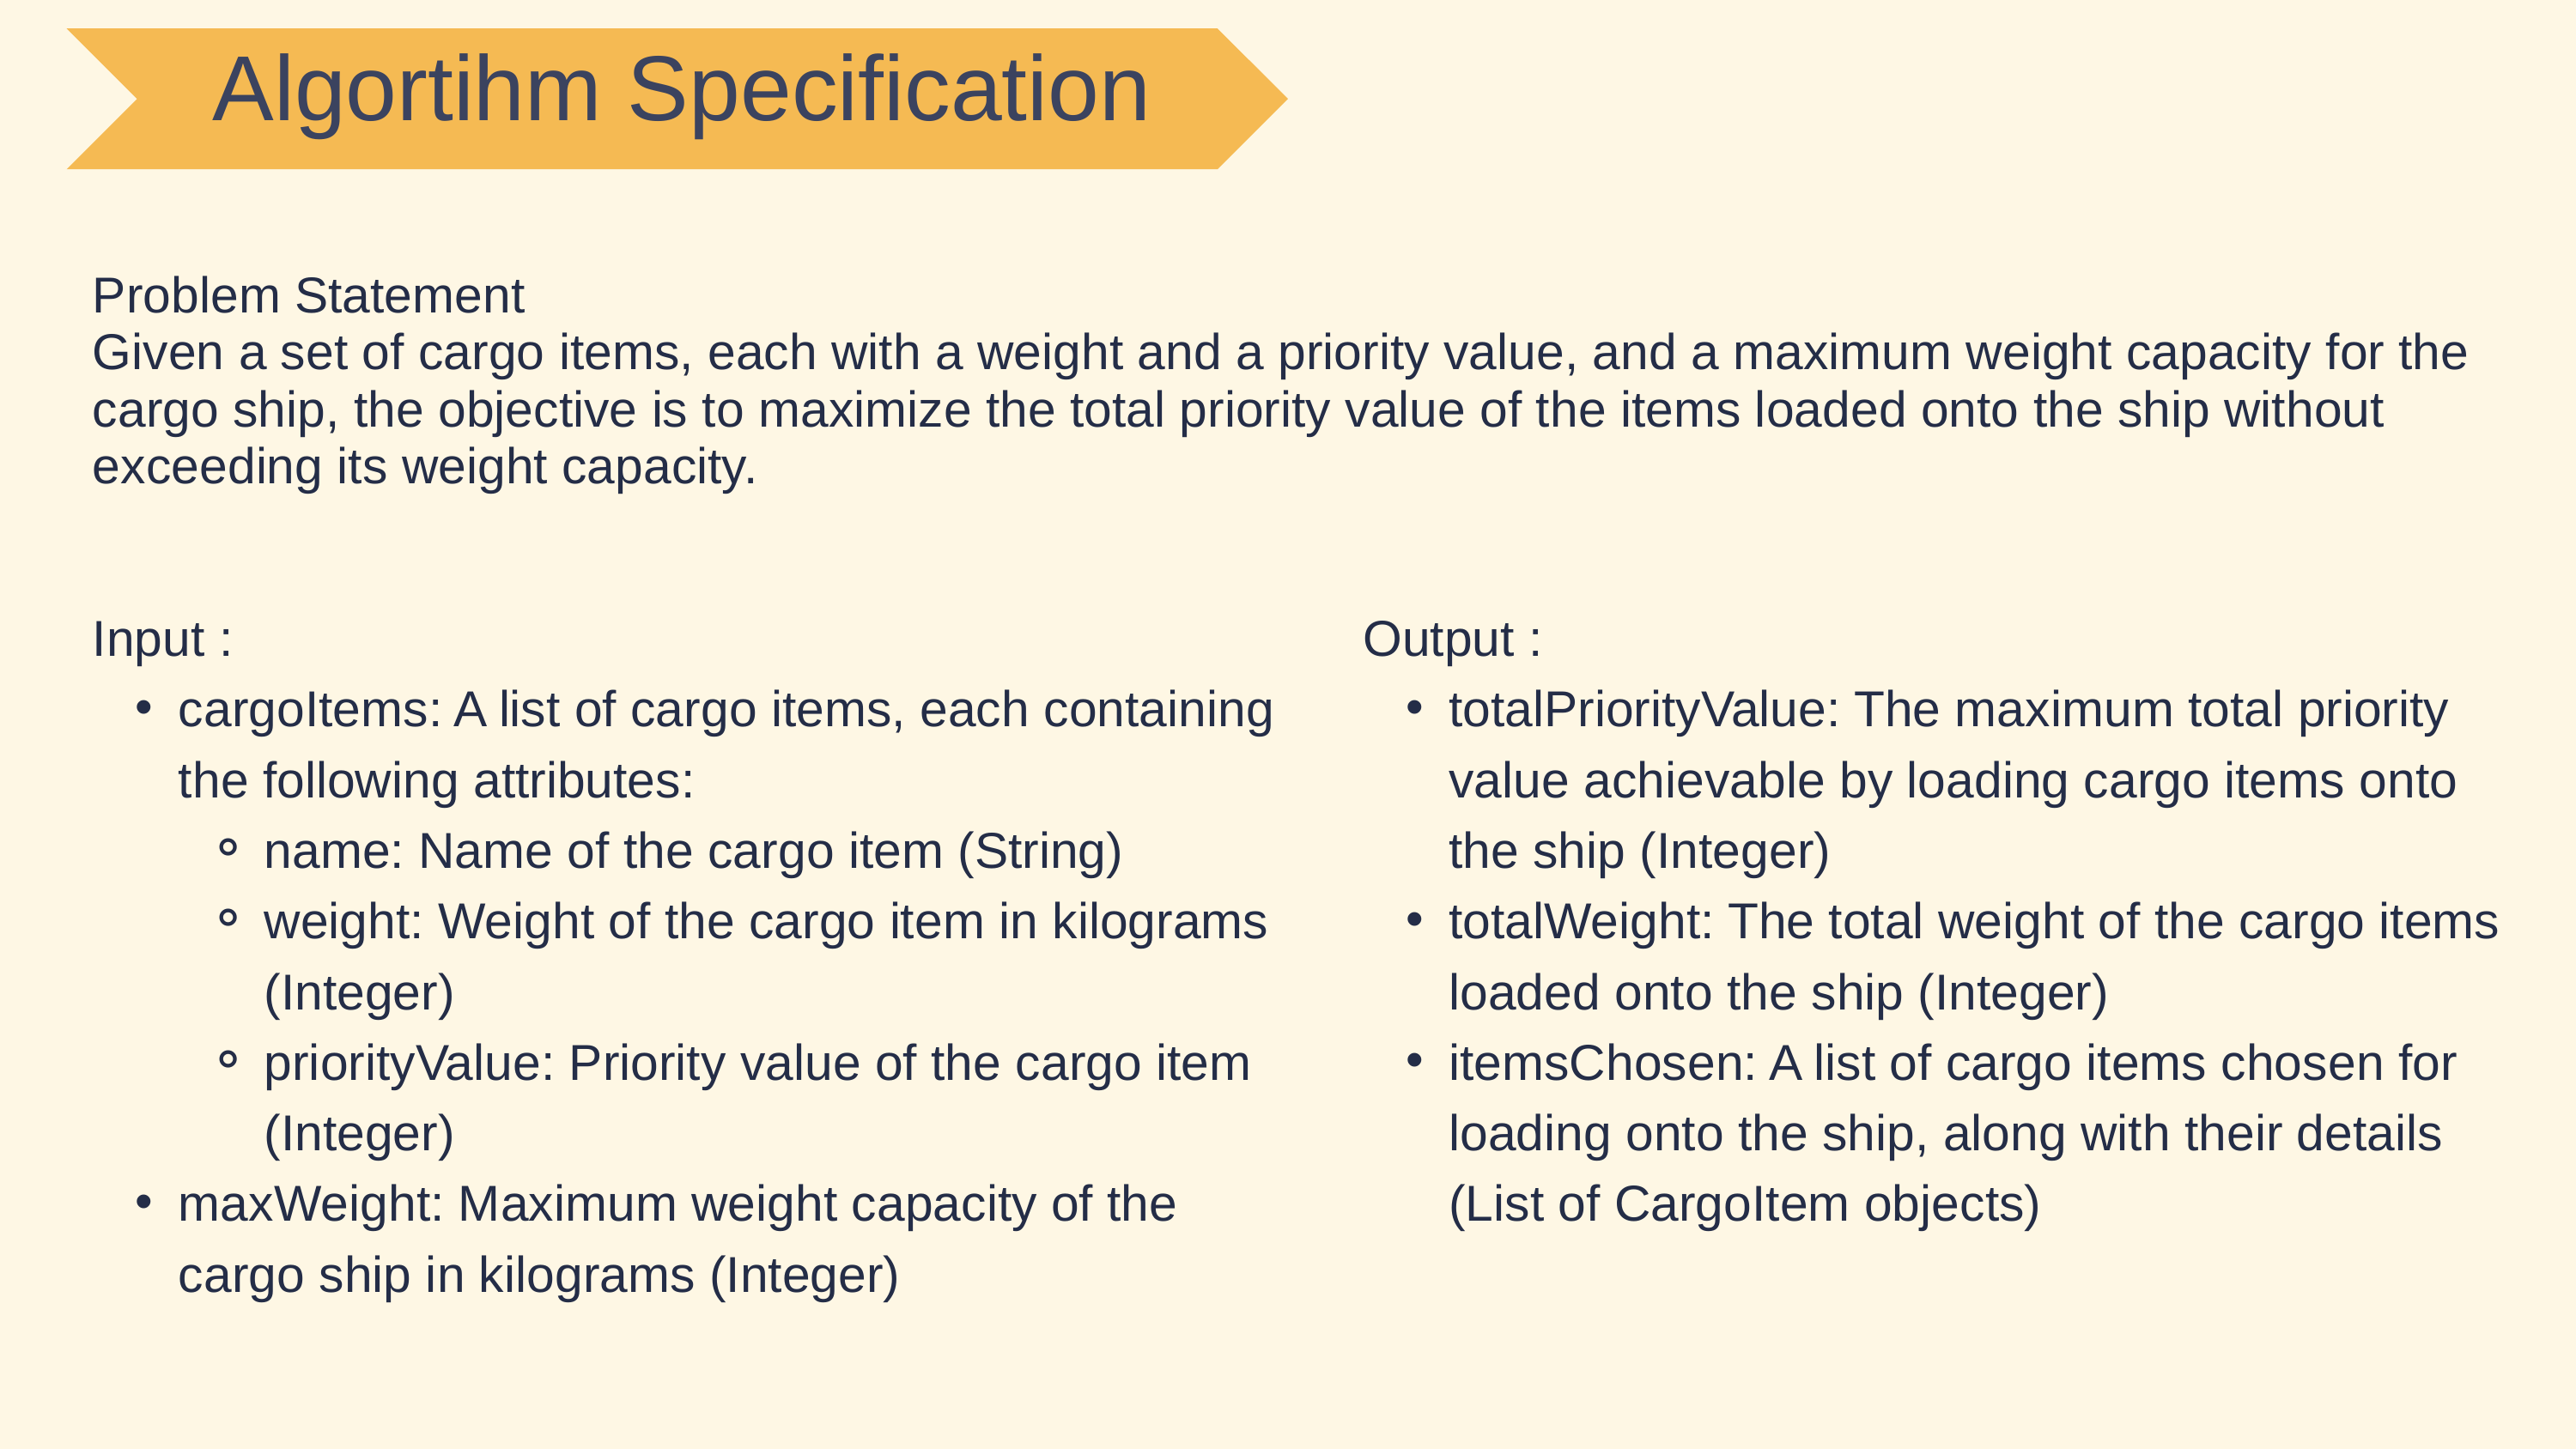

Algortihm Specification
Problem Statement
Given a set of cargo items, each with a weight and a priority value, and a maximum weight capacity for the cargo ship, the objective is to maximize the total priority value of the items loaded onto the ship without exceeding its weight capacity.

Input :
cargoItems: A list of cargo items, each containing the following attributes:
name: Name of the cargo item (String)
weight: Weight of the cargo item in kilograms (Integer)
priorityValue: Priority value of the cargo item (Integer)
maxWeight: Maximum weight capacity of the cargo ship in kilograms (Integer)

Output :
totalPriorityValue: The maximum total priority value achievable by loading cargo items onto the ship (Integer)
totalWeight: The total weight of the cargo items loaded onto the ship (Integer)
itemsChosen: A list of cargo items chosen for loading onto the ship, along with their details (List of CargoItem objects)